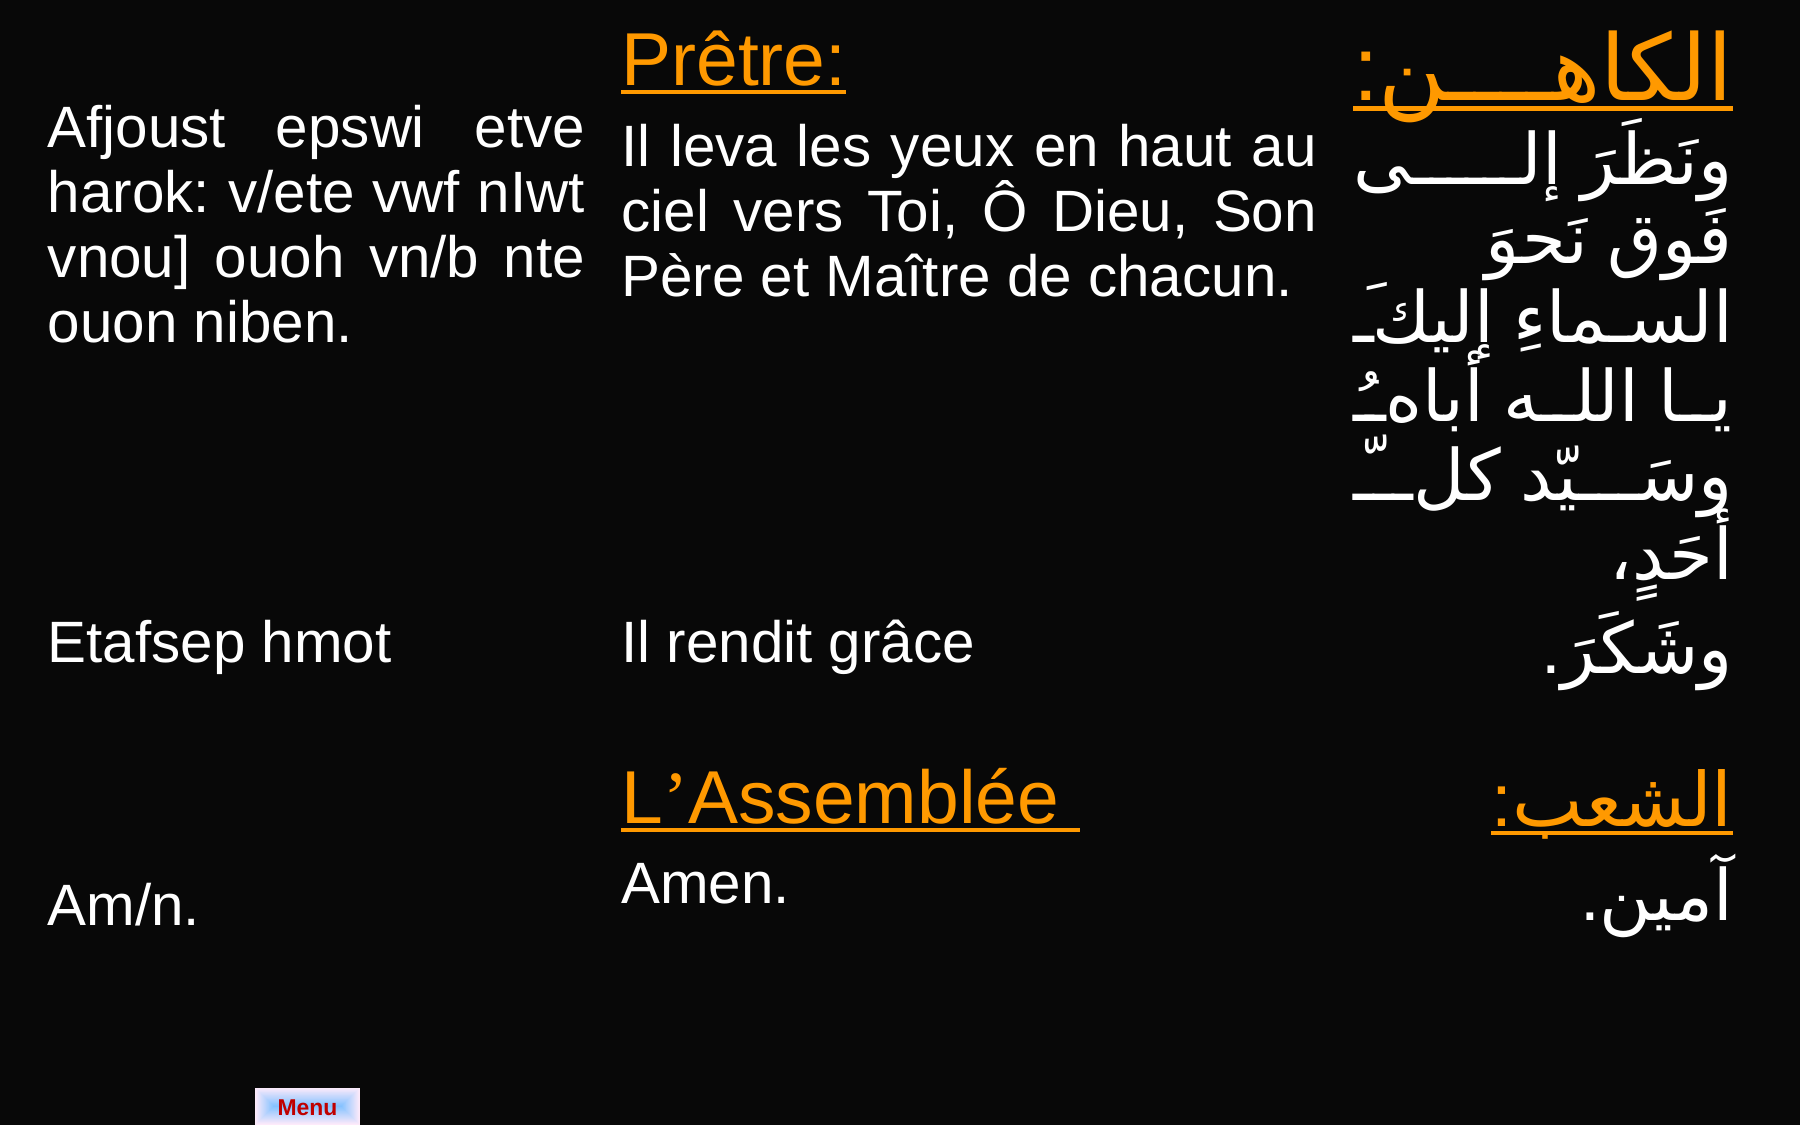

| Afjoust epswi etve harok: v/ete vwf nIwt vnou] ouoh vn/b nte ouon niben. | Prêtre: Il leva les yeux en haut au ciel vers Toi, Ô Dieu, Son Père et Maître de chacun. | الكاهن: ونَظَرَ إلى فَوق نَحوَ السماءِ إليكَ يا الله أباهُ وسَيّد كلّ أحَدٍ، |
| --- | --- | --- |
| Etafsep hmot Am/n. | Il rendit grâce L’Assemblée Amen. | وشَكَرَ. الشعب: آمين. |

Menu